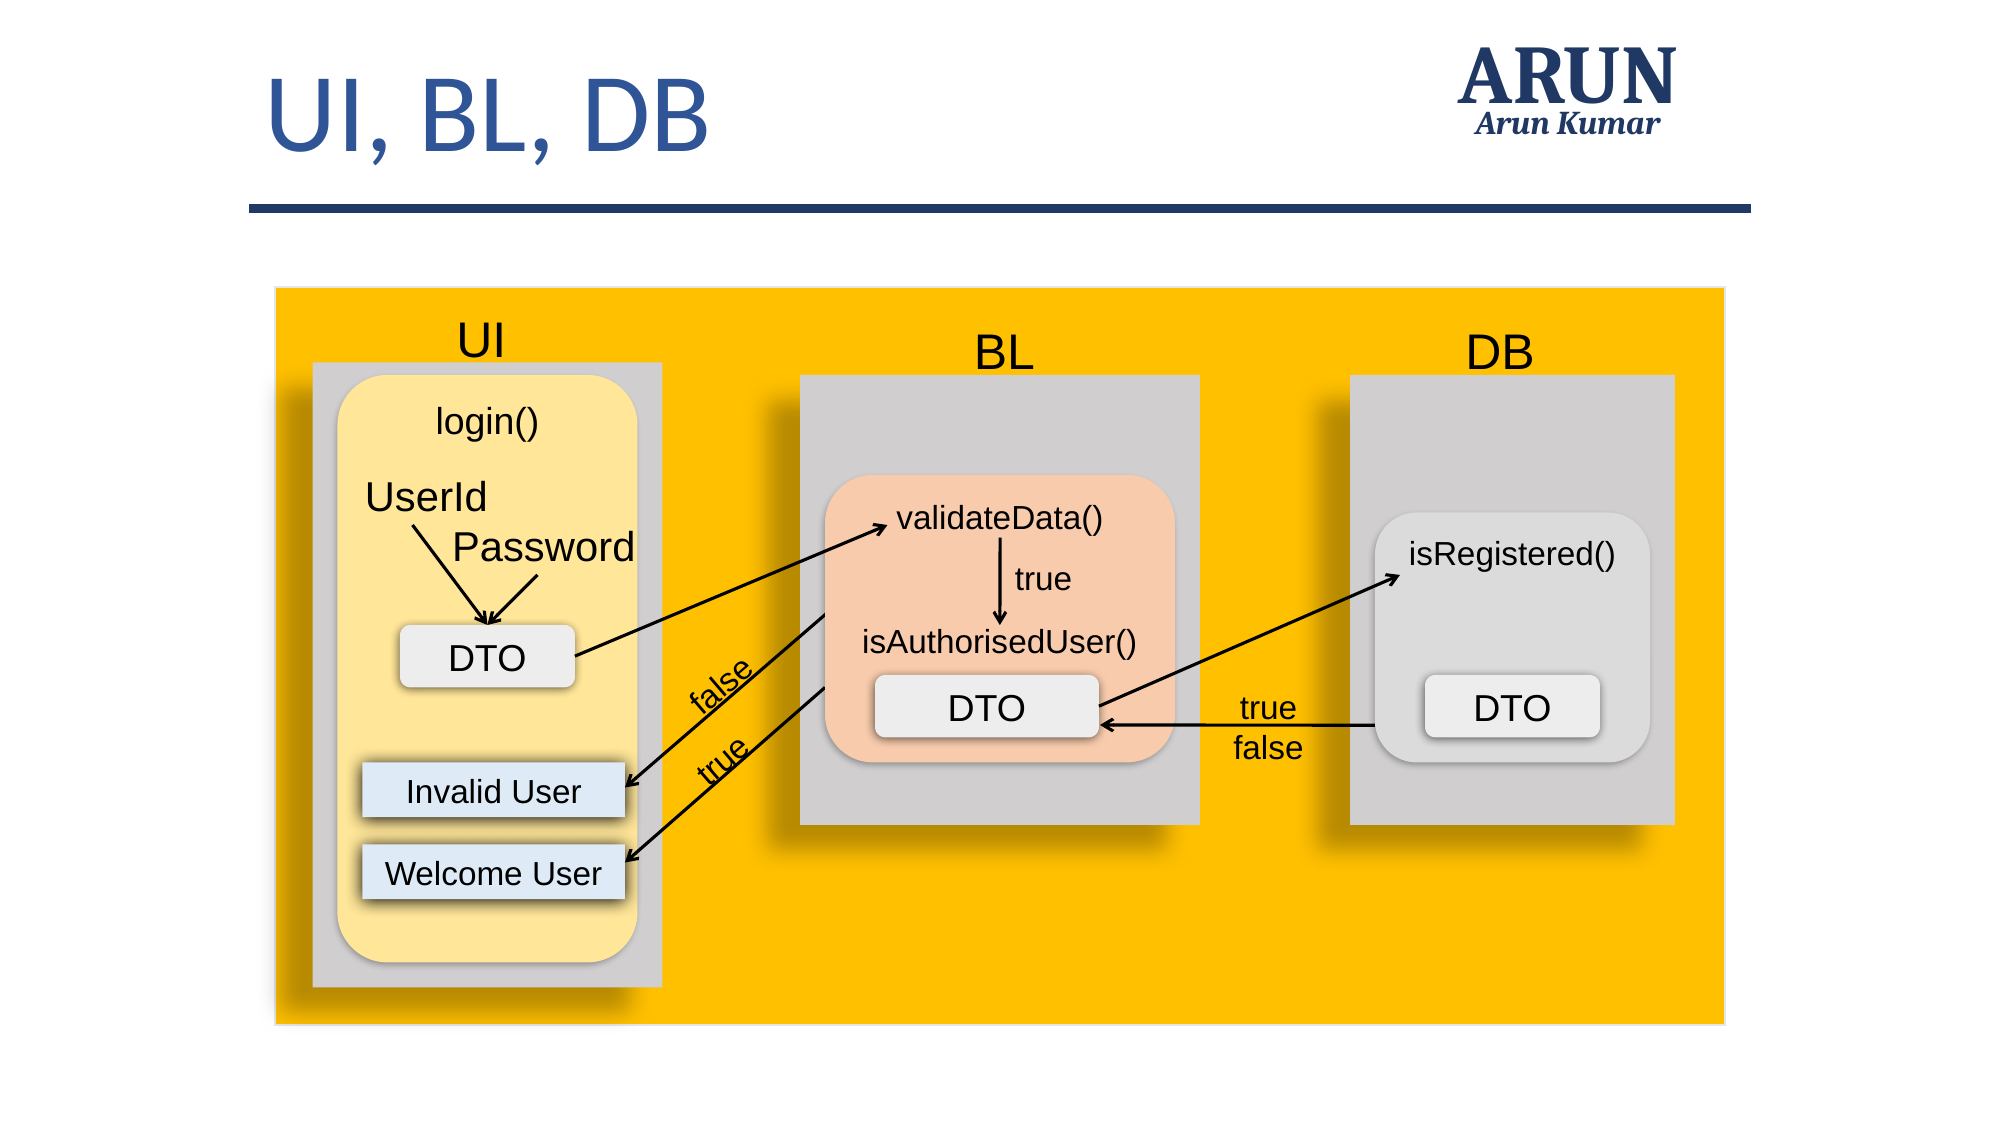

UI, BL, DB

ARUN
Arun Kumar

UI
BL
DB

login()

UserId
validateData()

Password
isRegistered()
true
isAuthorisedUser()
DTO
false
DTO
DTO
true
false
true
Invalid User
Welcome User